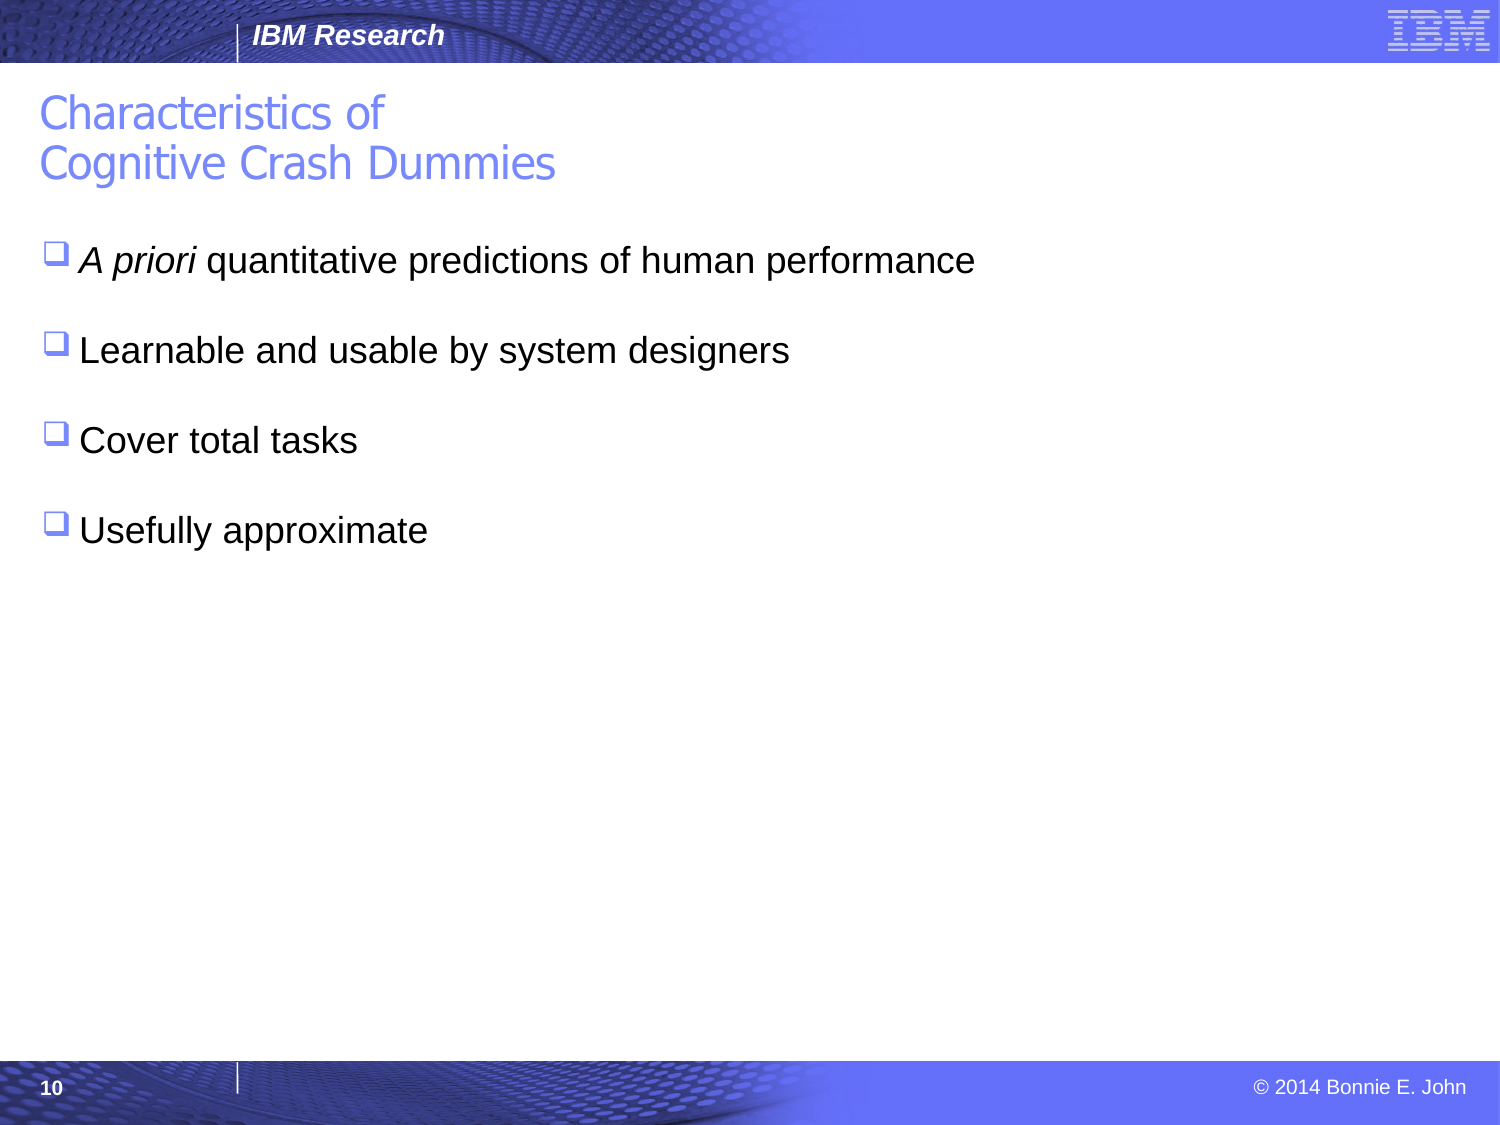

# Characteristics of Cognitive Crash Dummies
A priori quantitative predictions of human performance

Learnable and usable by system designers

Cover total tasks

Usefully approximate
10